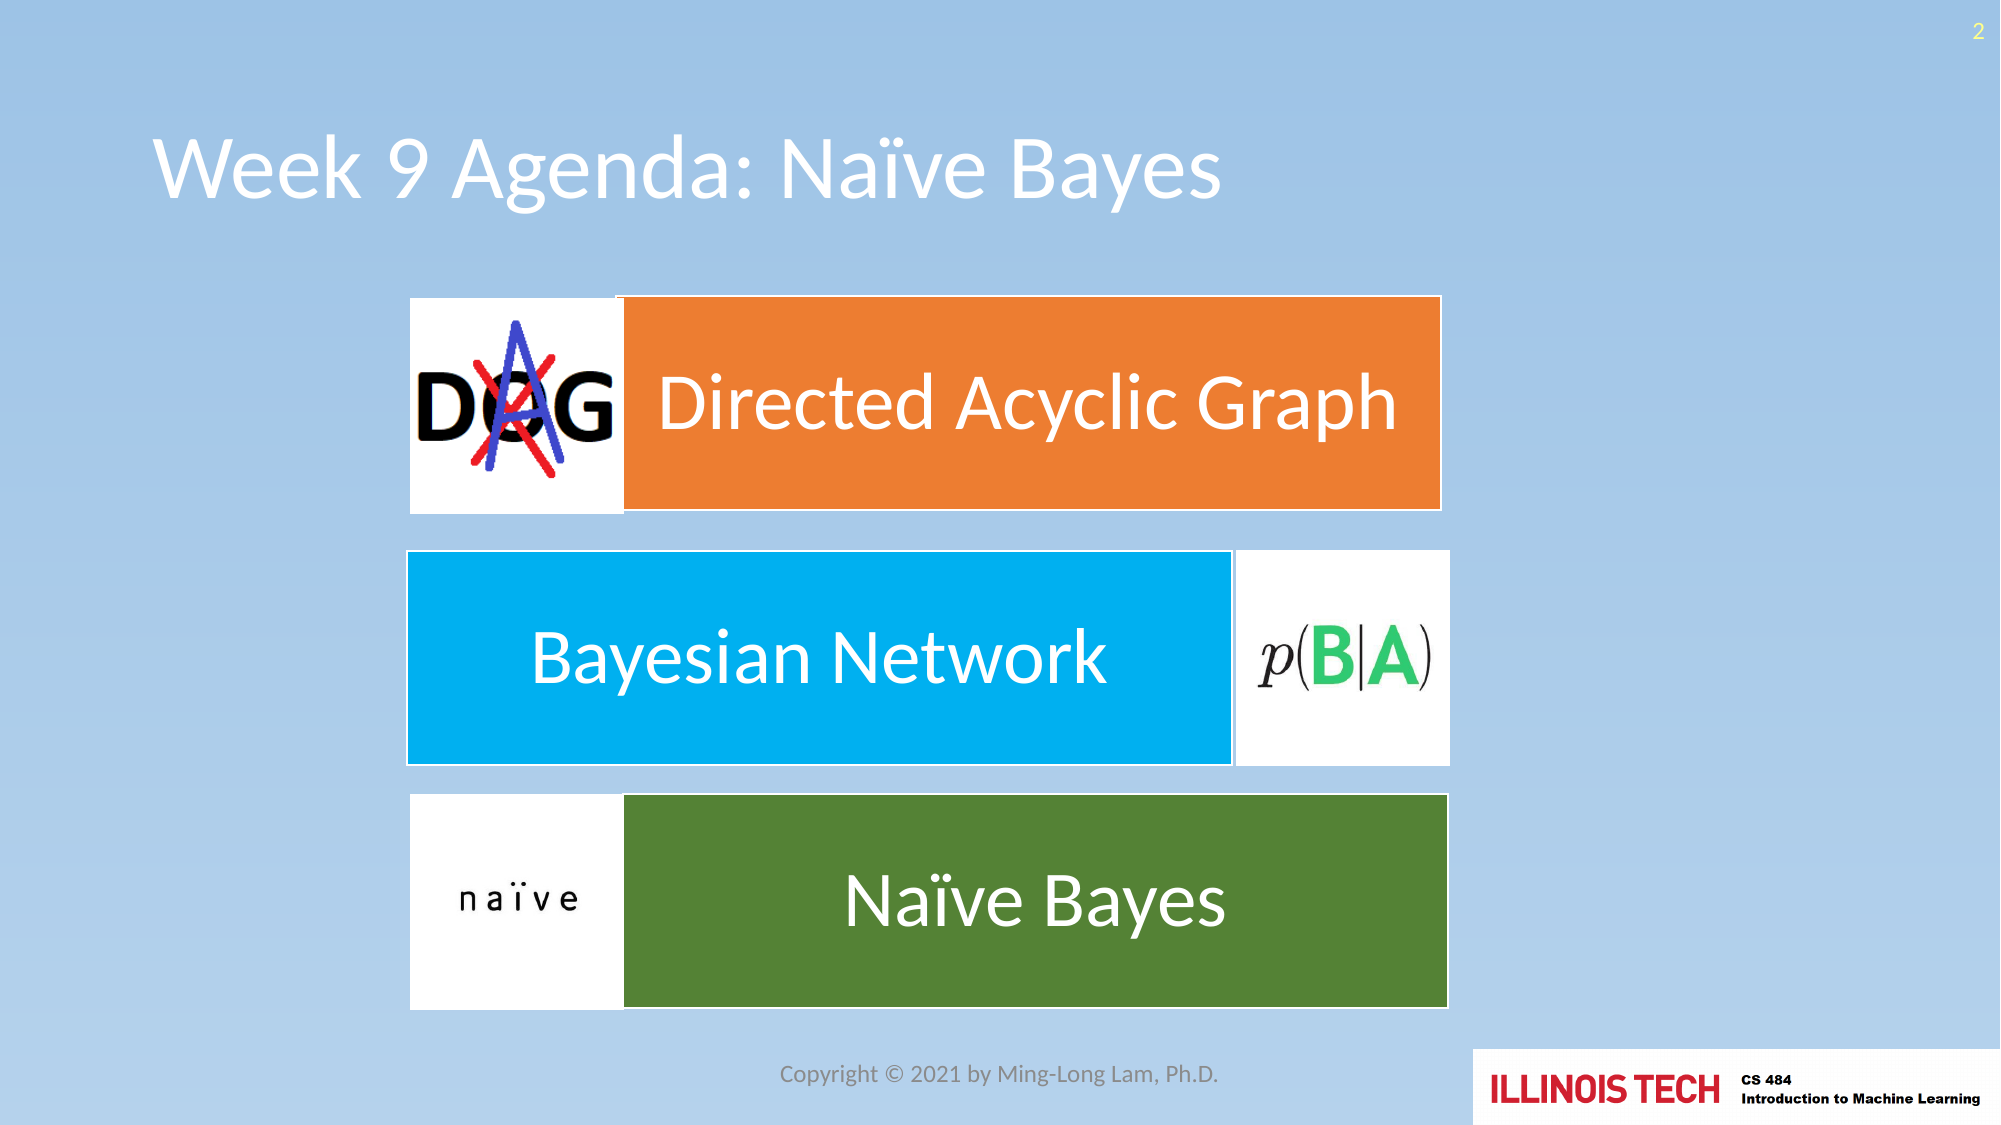

2
# Week 9 Agenda: Naïve Bayes
Directed Acyclic Graph
Bayesian Network
Naïve Bayes
Copyright © 2021 by Ming-Long Lam, Ph.D.